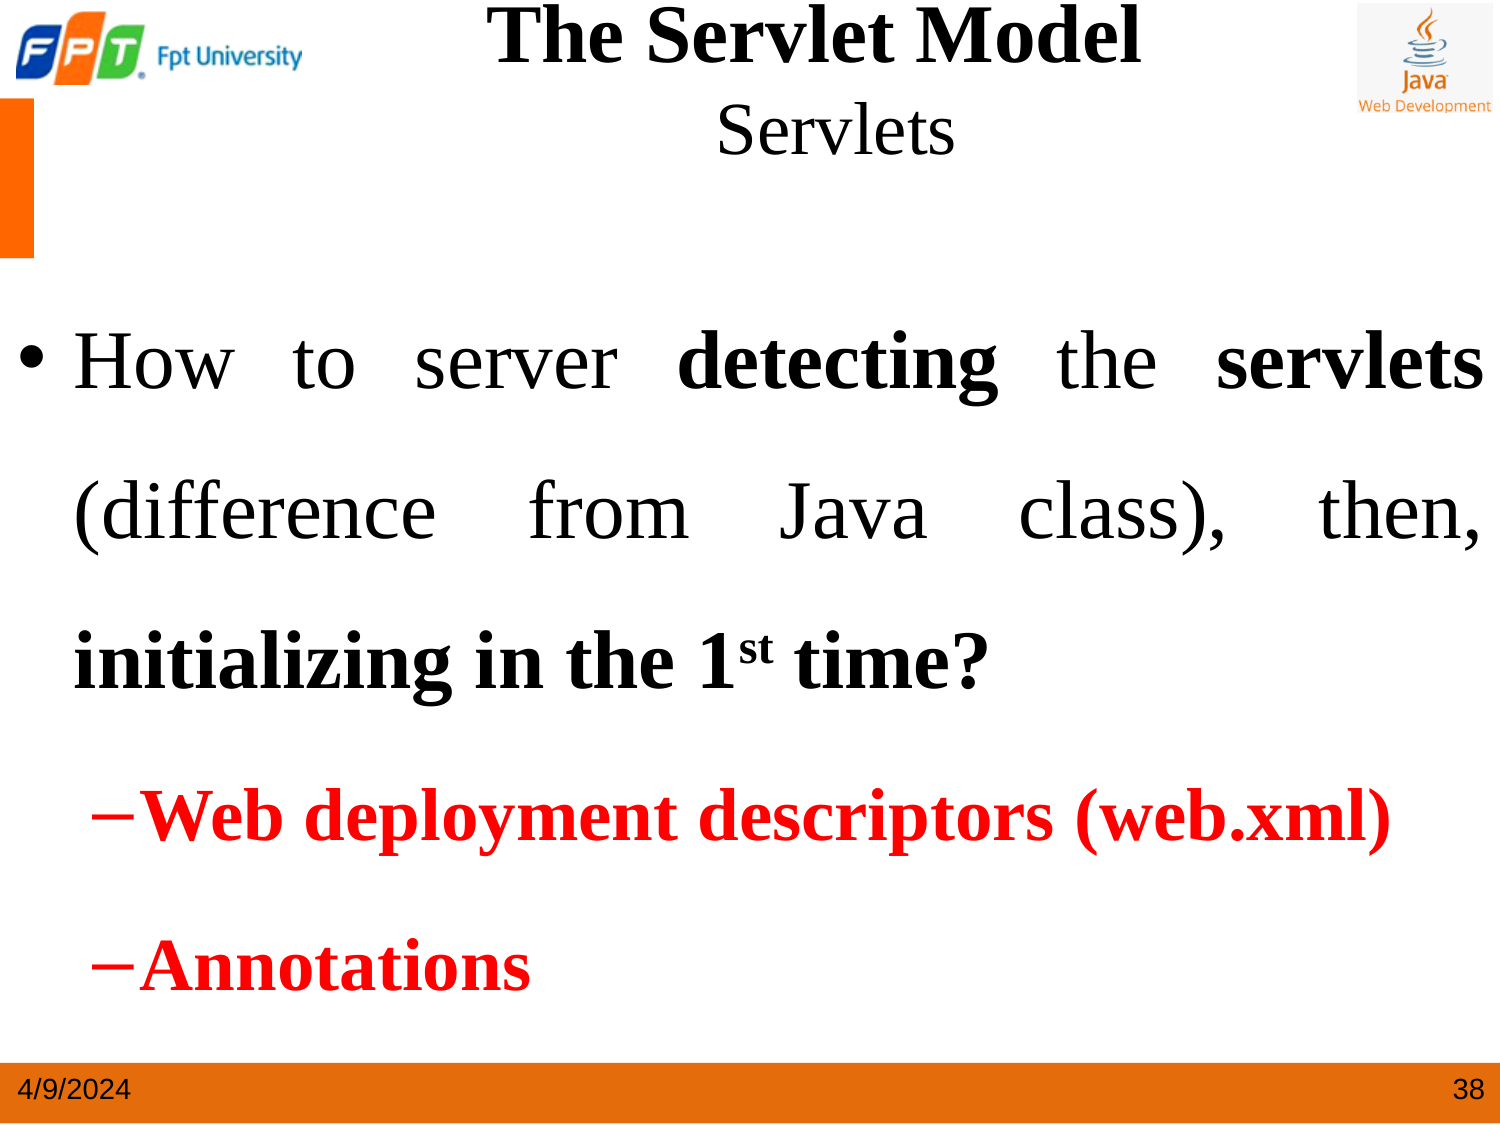

The Servlet Model
 Servlets
How to server detecting the servlets (difference from Java class), then, initializing in the 1st time?
Web deployment descriptors (web.xml)
Annotations
4/9/2024
38